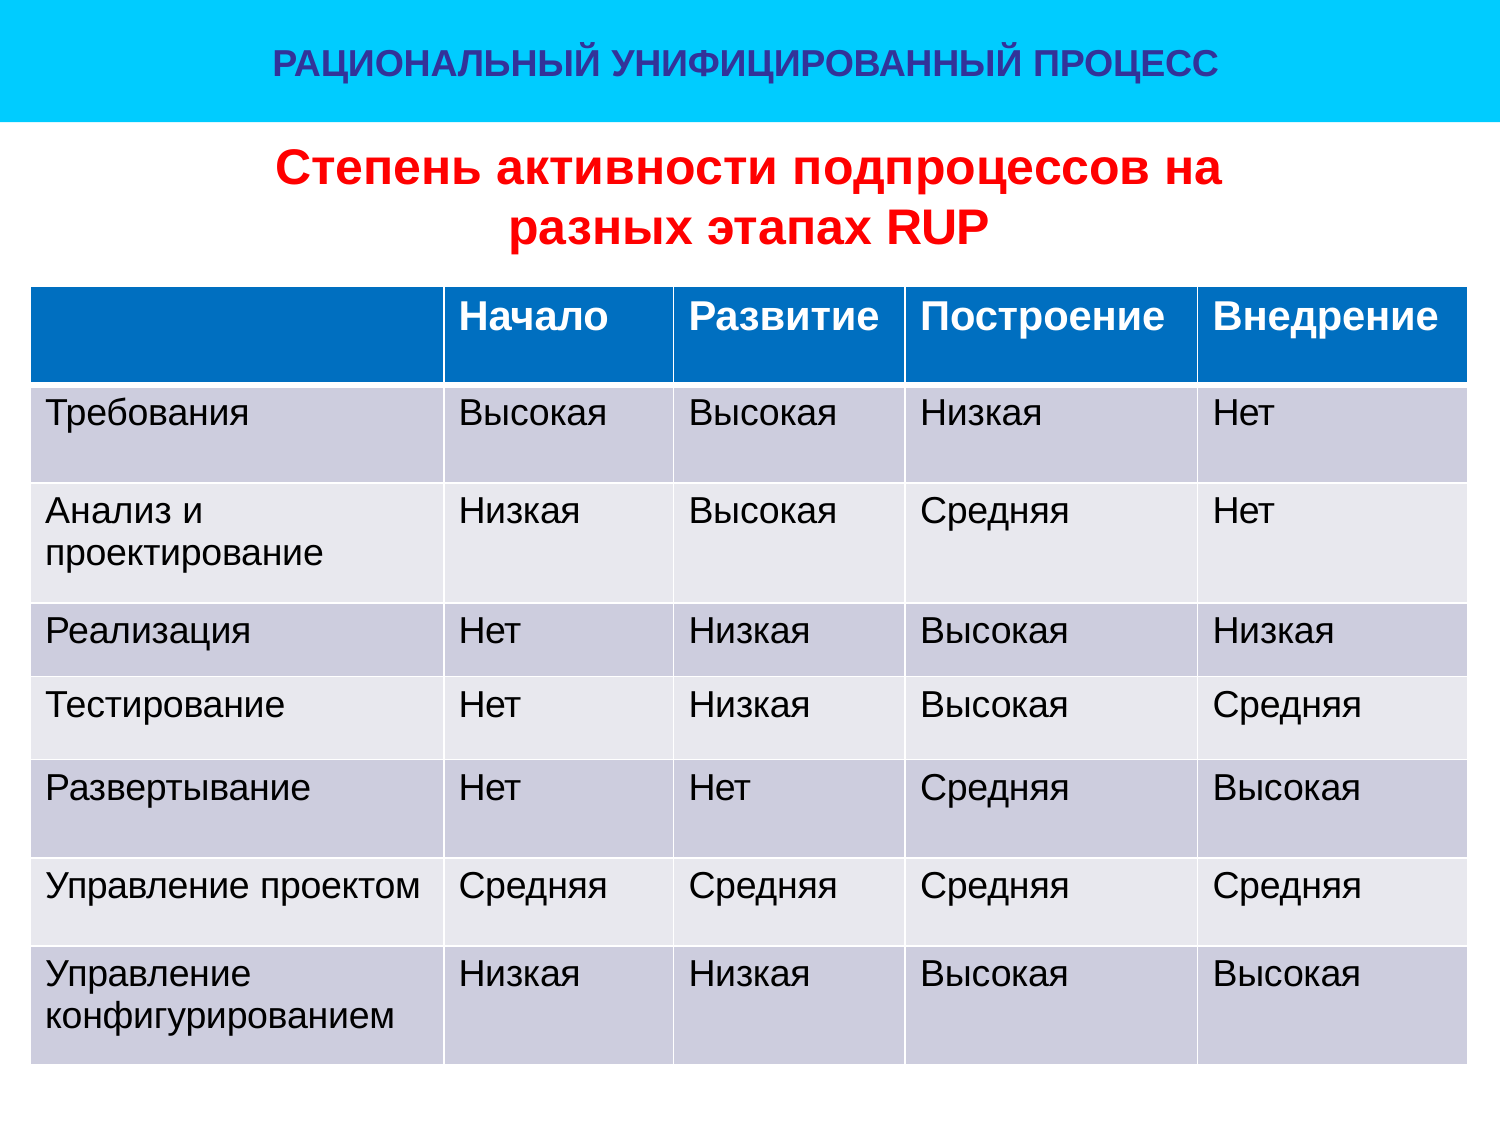

РАЦИОНАЛЬНЫЙ УНИФИЦИРОВАННЫЙ ПРОЦЕСС
# Степень активности подпроцессов на разных этапах RUP
|  | Начало | Развитие | Построение | Внедрение |
| --- | --- | --- | --- | --- |
| Требования | Высокая | Высокая | Низкая | Нет |
| Анализ и проектирование | Низкая | Высокая | Средняя | Нет |
| Реализация | Нет | Низкая | Высокая | Низкая |
| Тестирование | Нет | Низкая | Высокая | Средняя |
| Развертывание | Нет | Нет | Средняя | Высокая |
| Управление проектом | Средняя | Средняя | Средняя | Средняя |
| Управление конфигурированием | Низкая | Низкая | Высокая | Высокая |